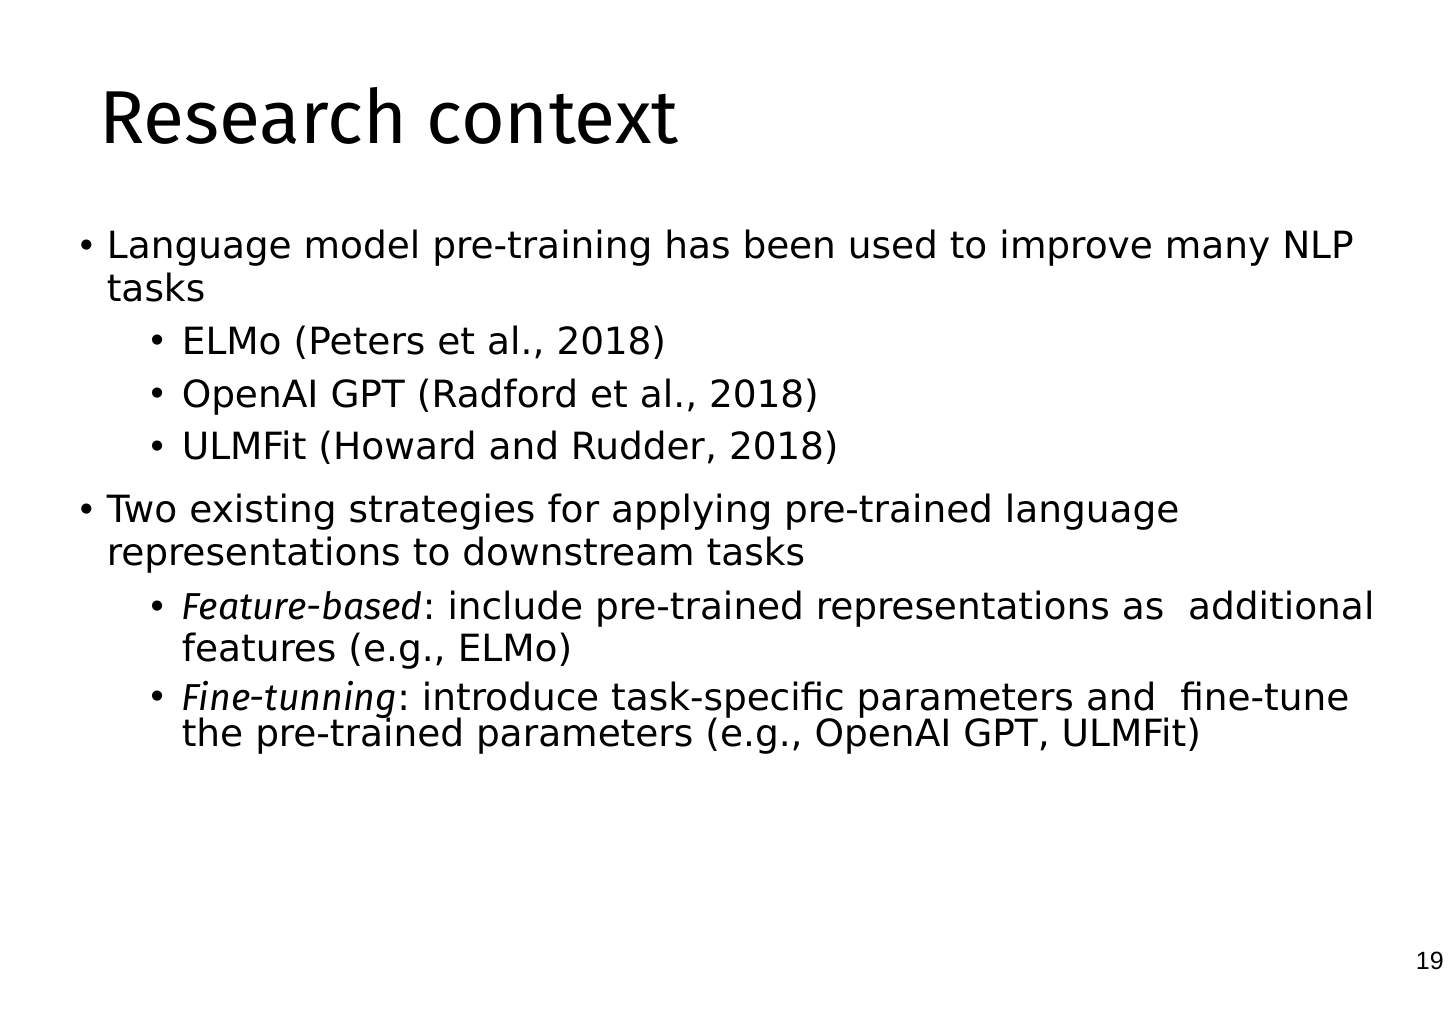

Research context
Language model pre-training has been used to improve many NLP tasks
ELMo (Peters et al., 2018)
OpenAI GPT (Radford et al., 2018)
ULMFit (Howard and Rudder, 2018)
Two existing strategies for applying pre-trained language representations to downstream tasks
Feature-based: include pre-trained representations as  additional features (e.g., ELMo)
Fine-tunning: introduce task-specific parameters and  fine-tune the pre-trained parameters (e.g., OpenAI GPT, ULMFit)
19